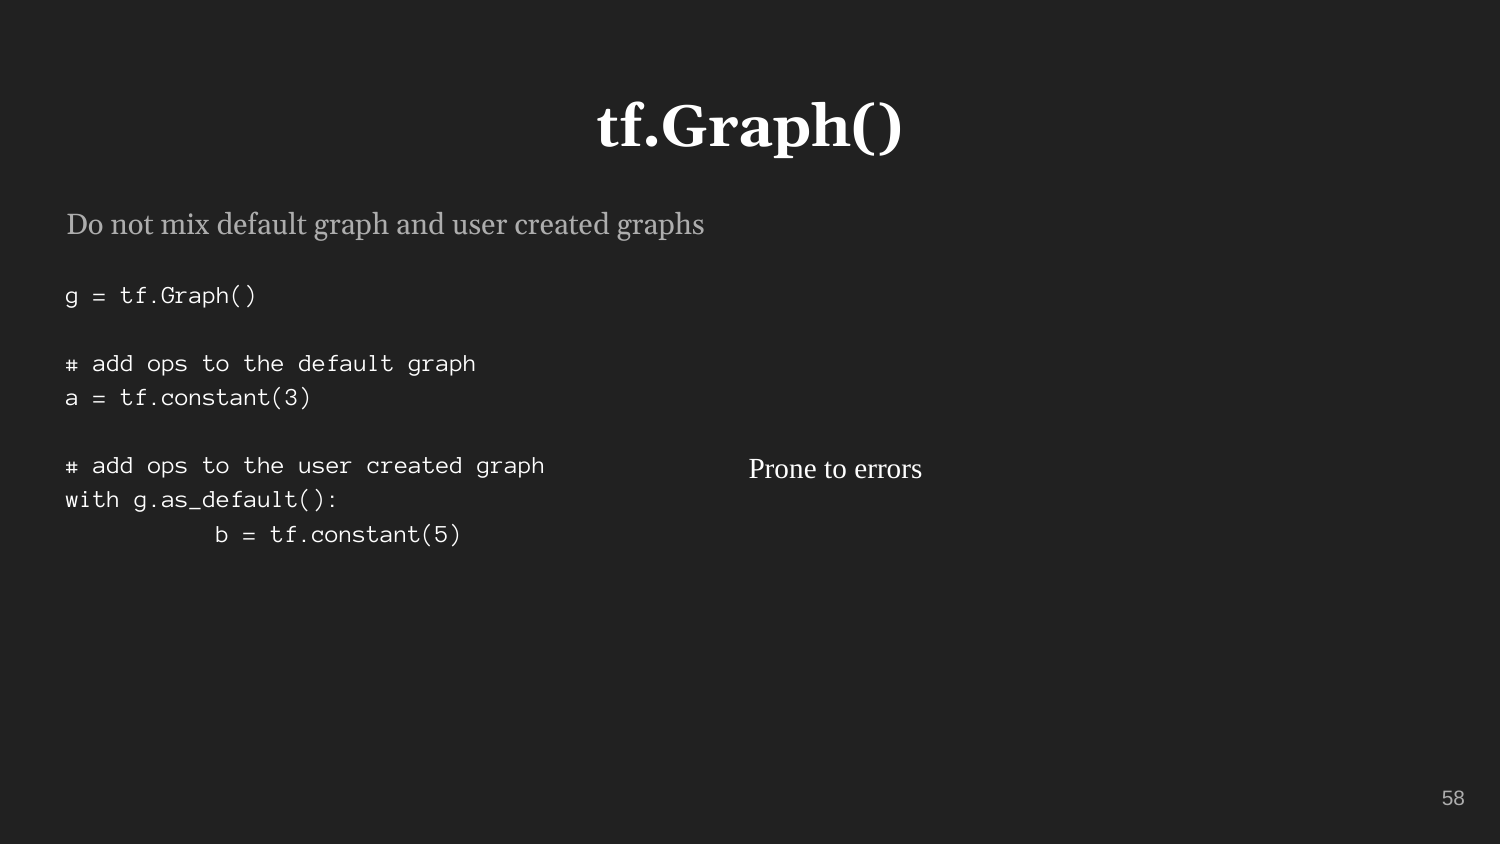

# tf.Graph()
Do not mix default graph and user created graphs
g = tf.Graph()
# add ops to the default graph a = tf.constant(3)
# add ops to the user created graph with g.as_default(): b = tf.constant(5)
Prone to errors

58